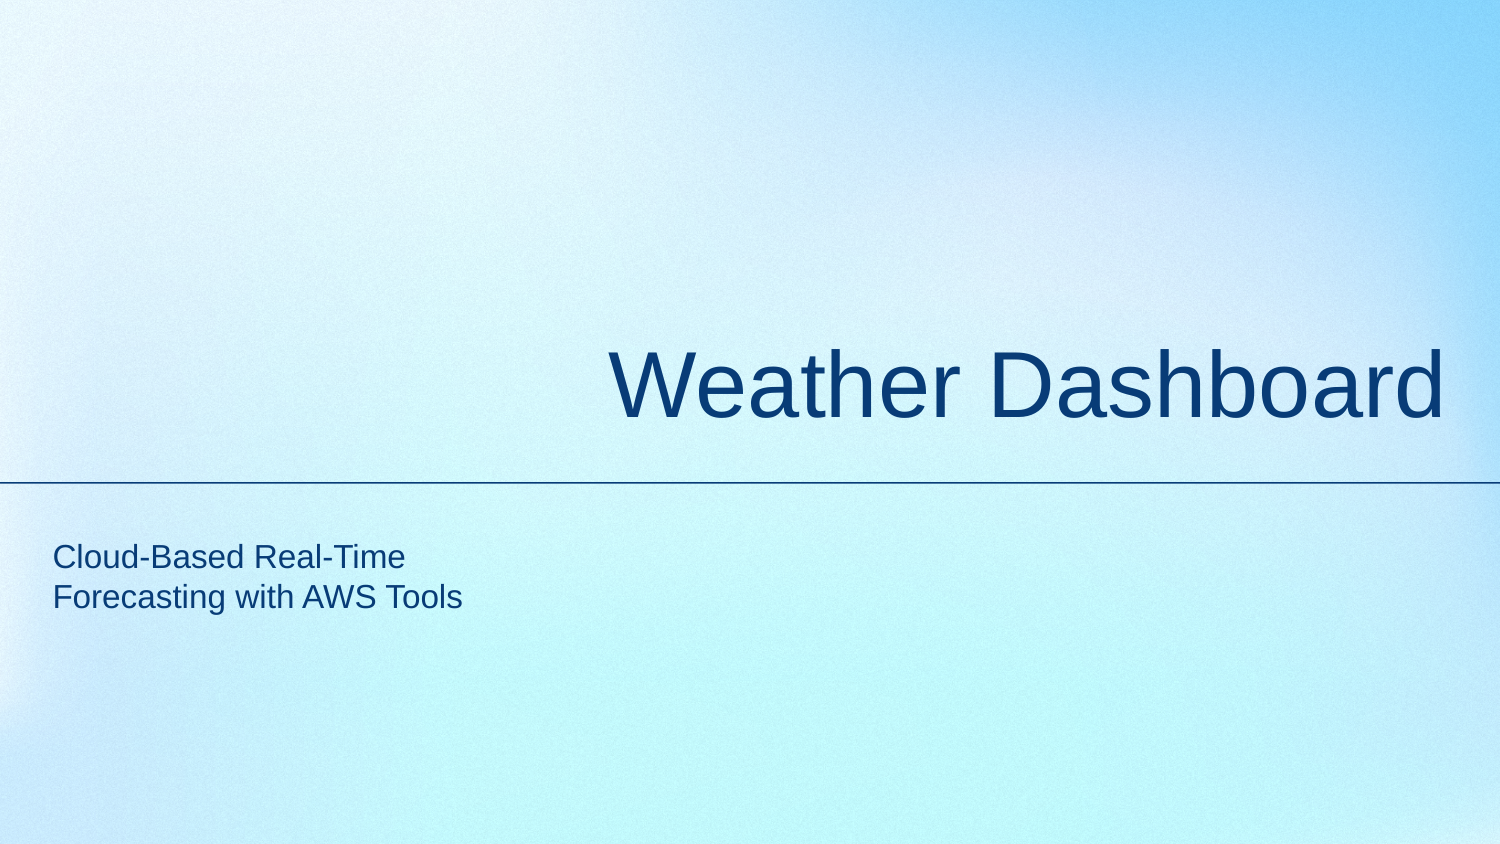

# Weather Dashboard
Cloud-Based Real-Time Forecasting with AWS Tools